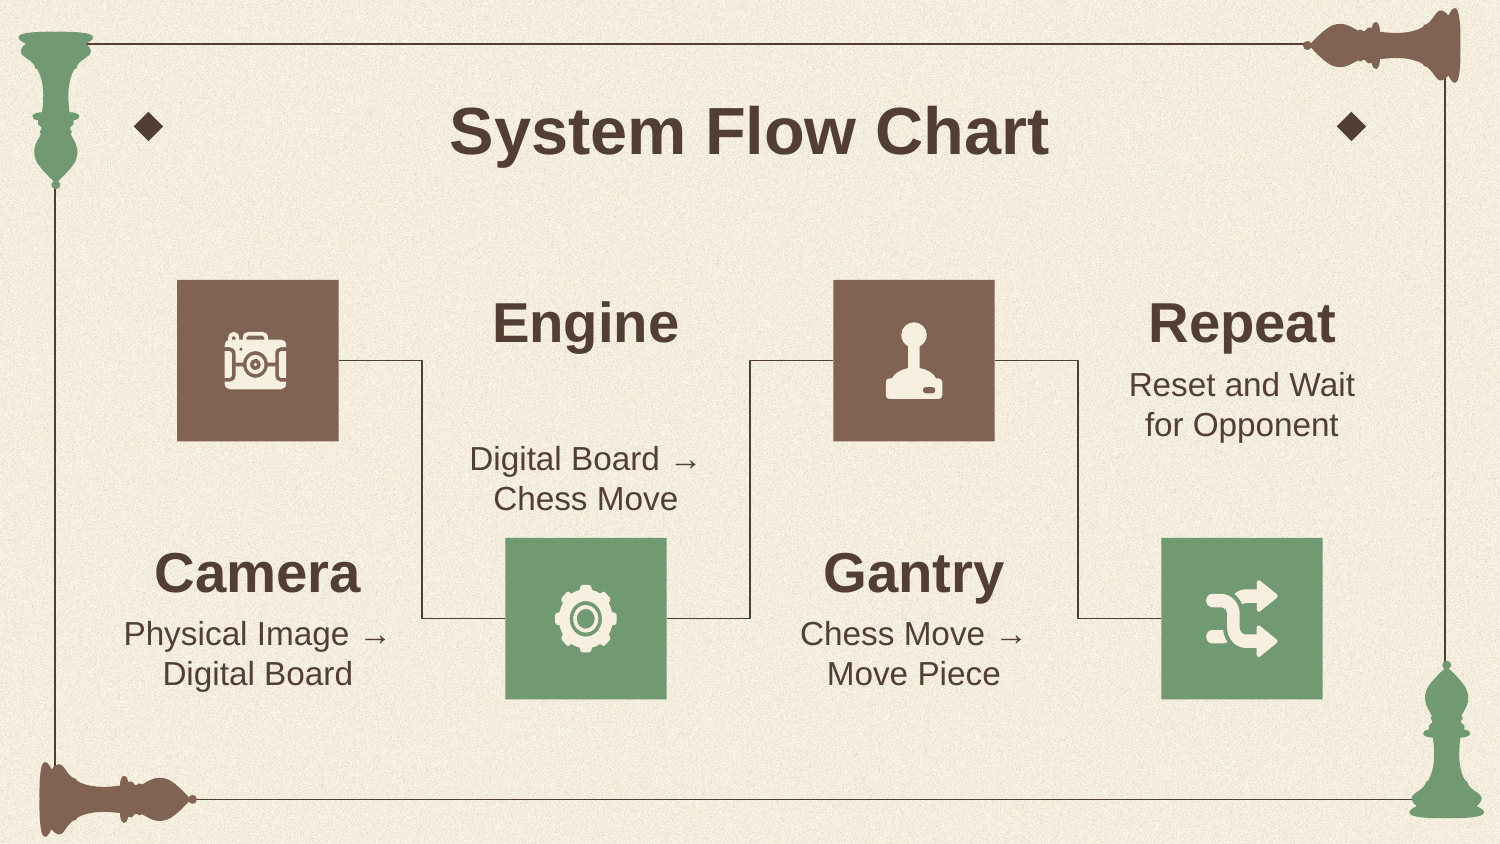

# System Flow Chart

Engine
Repeat

Reset and Wait for Opponent
Digital Board → Chess Move
Camera
Gantry

Physical Image → Digital Board
Chess Move → Move Piece